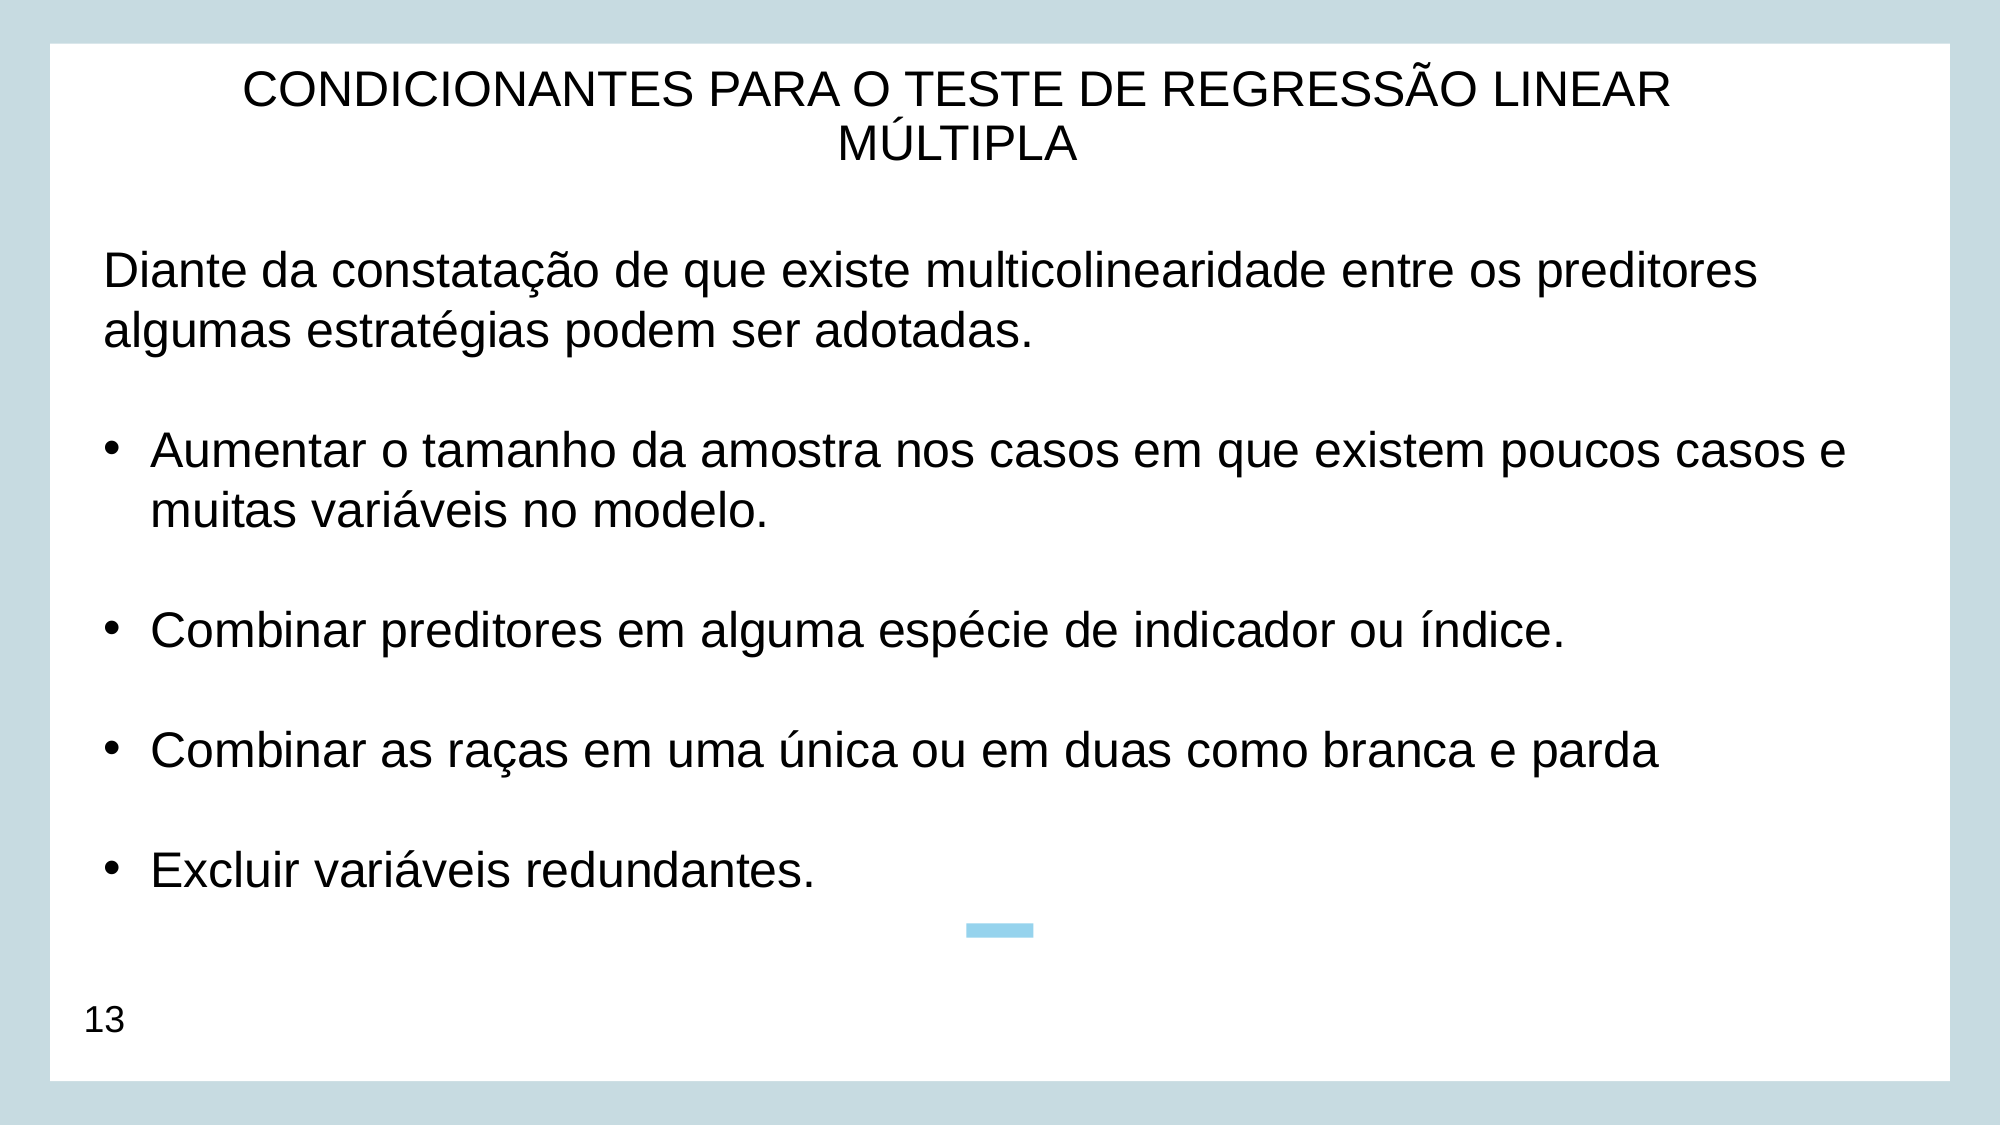

Condicionantes para o teste de Regressão linear múltipla
Diante da constatação de que existe multicolinearidade entre os preditores algumas estratégias podem ser adotadas.

Aumentar o tamanho da amostra nos casos em que existem poucos casos e muitas variáveis no modelo.

Combinar preditores em alguma espécie de indicador ou índice.

Combinar as raças em uma única ou em duas como branca e parda

Excluir variáveis redundantes.
13